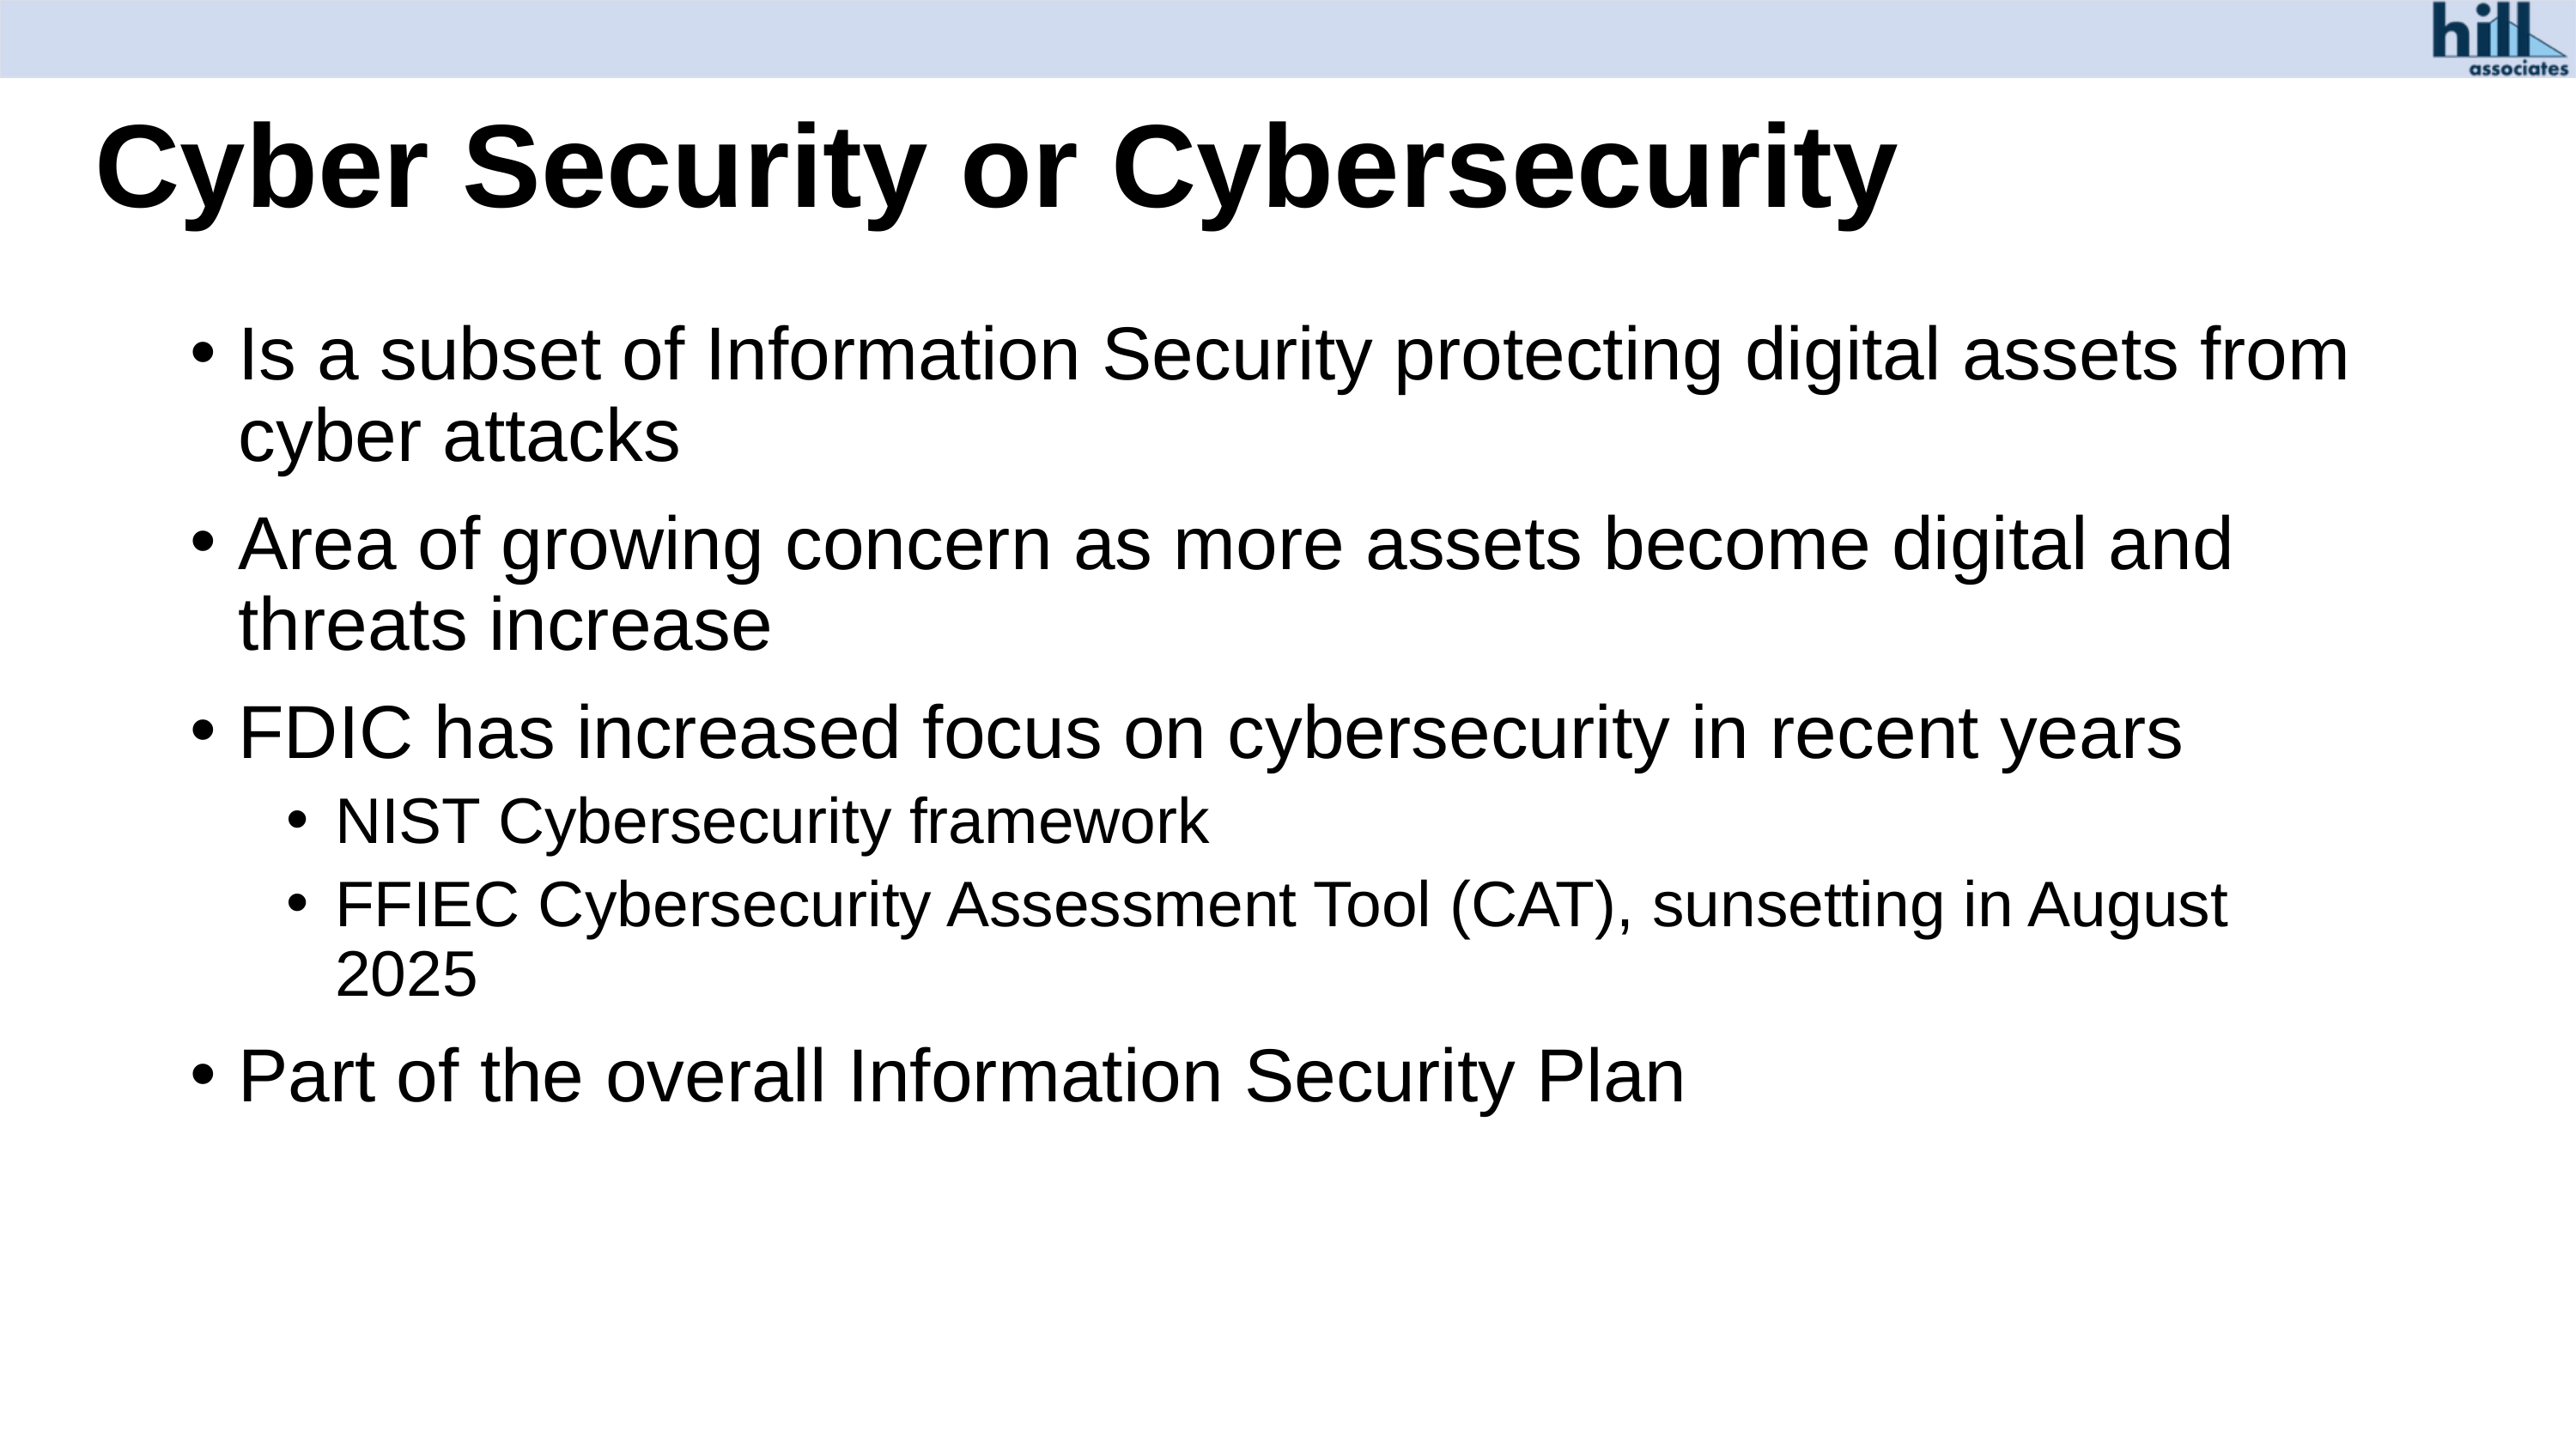

# Cyber Security or Cybersecurity
Is a subset of Information Security protecting digital assets from cyber attacks
Area of growing concern as more assets become digital and threats increase
FDIC has increased focus on cybersecurity in recent years
NIST Cybersecurity framework
FFIEC Cybersecurity Assessment Tool (CAT), sunsetting in August 2025
Part of the overall Information Security Plan